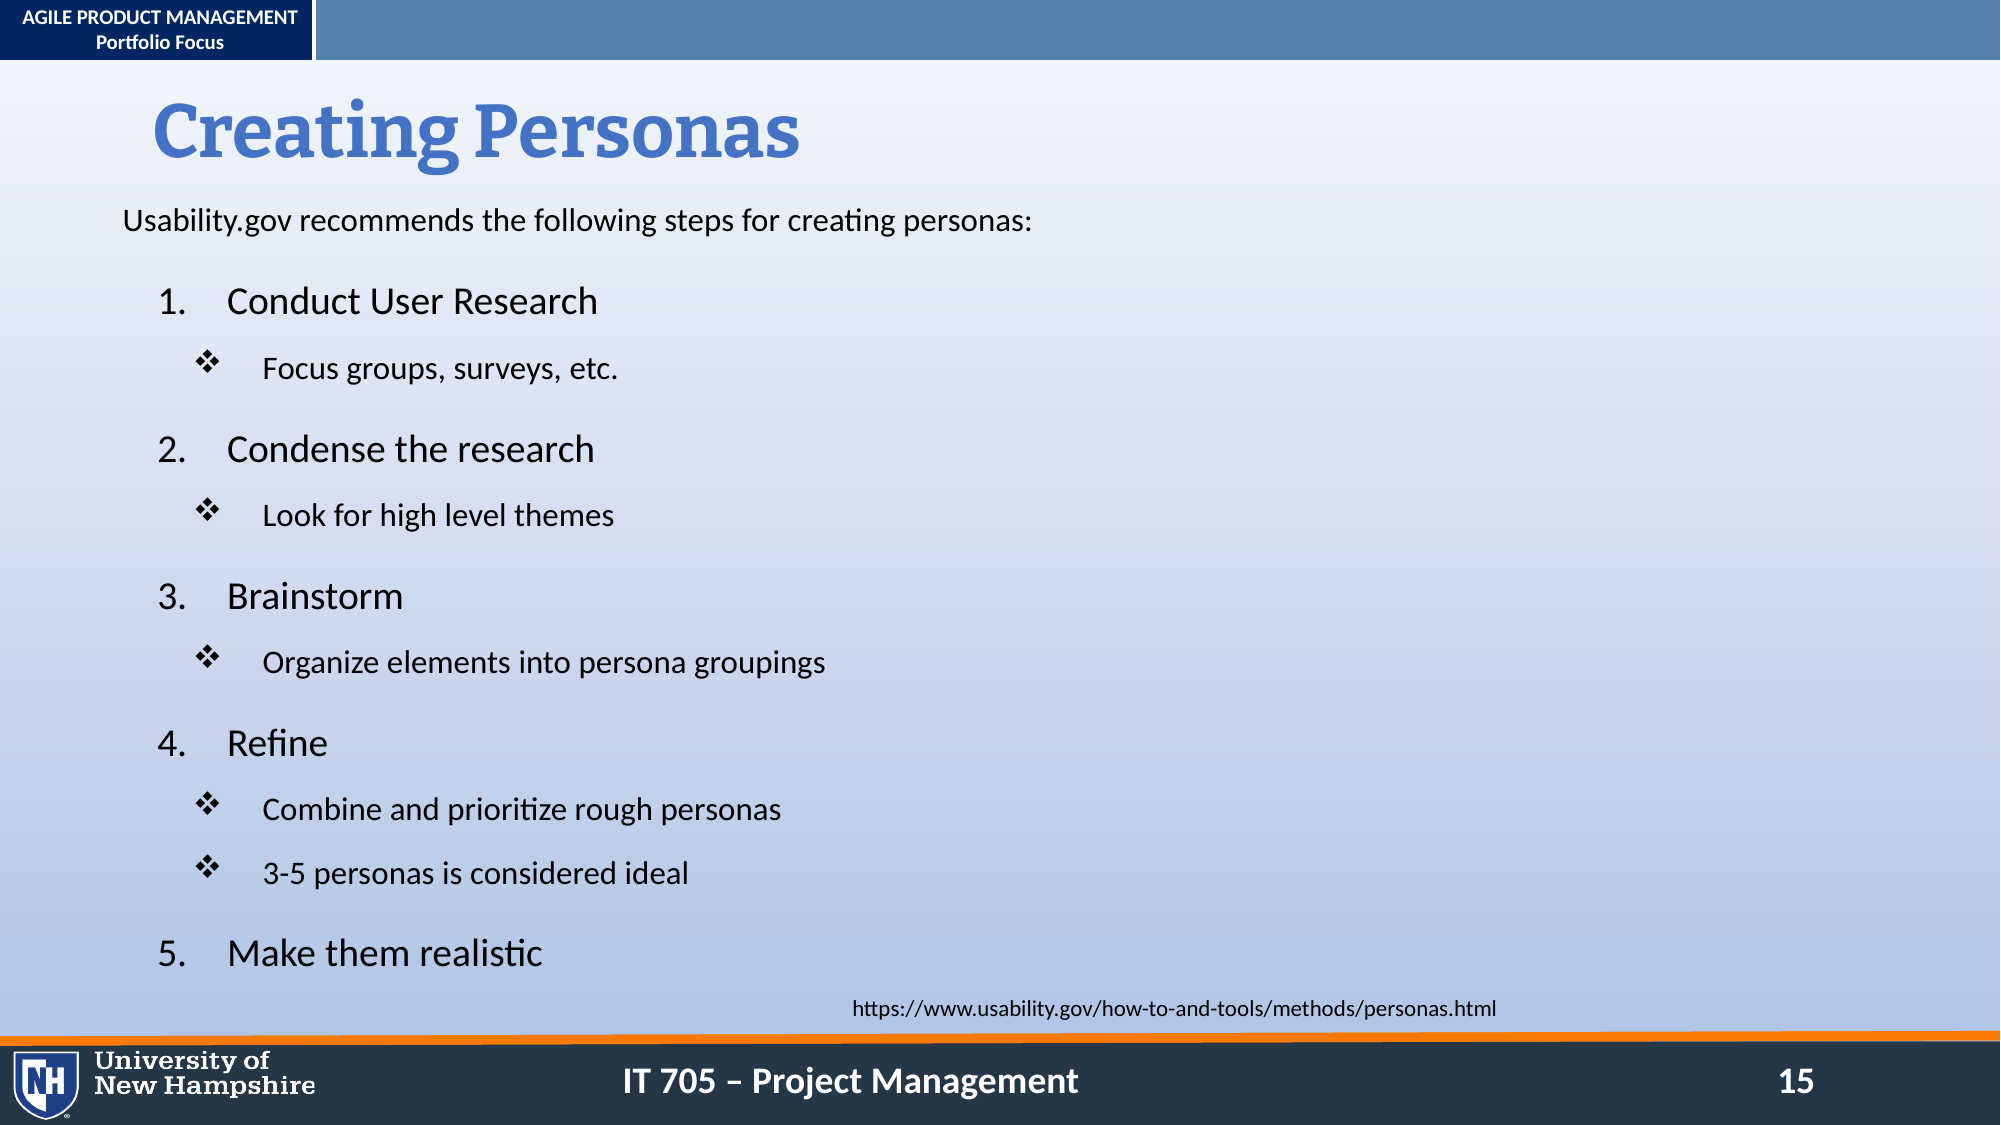

15
© 2013, ADP, Inc. Proprietary and Confidential Information.
# Creating Personas
Usability.gov recommends the following steps for creating personas:
Conduct User Research
Focus groups, surveys, etc.
Condense the research
Look for high level themes
Brainstorm
Organize elements into persona groupings
Refine
Combine and prioritize rough personas
3-5 personas is considered ideal
Make them realistic
https://www.usability.gov/how-to-and-tools/methods/personas.html